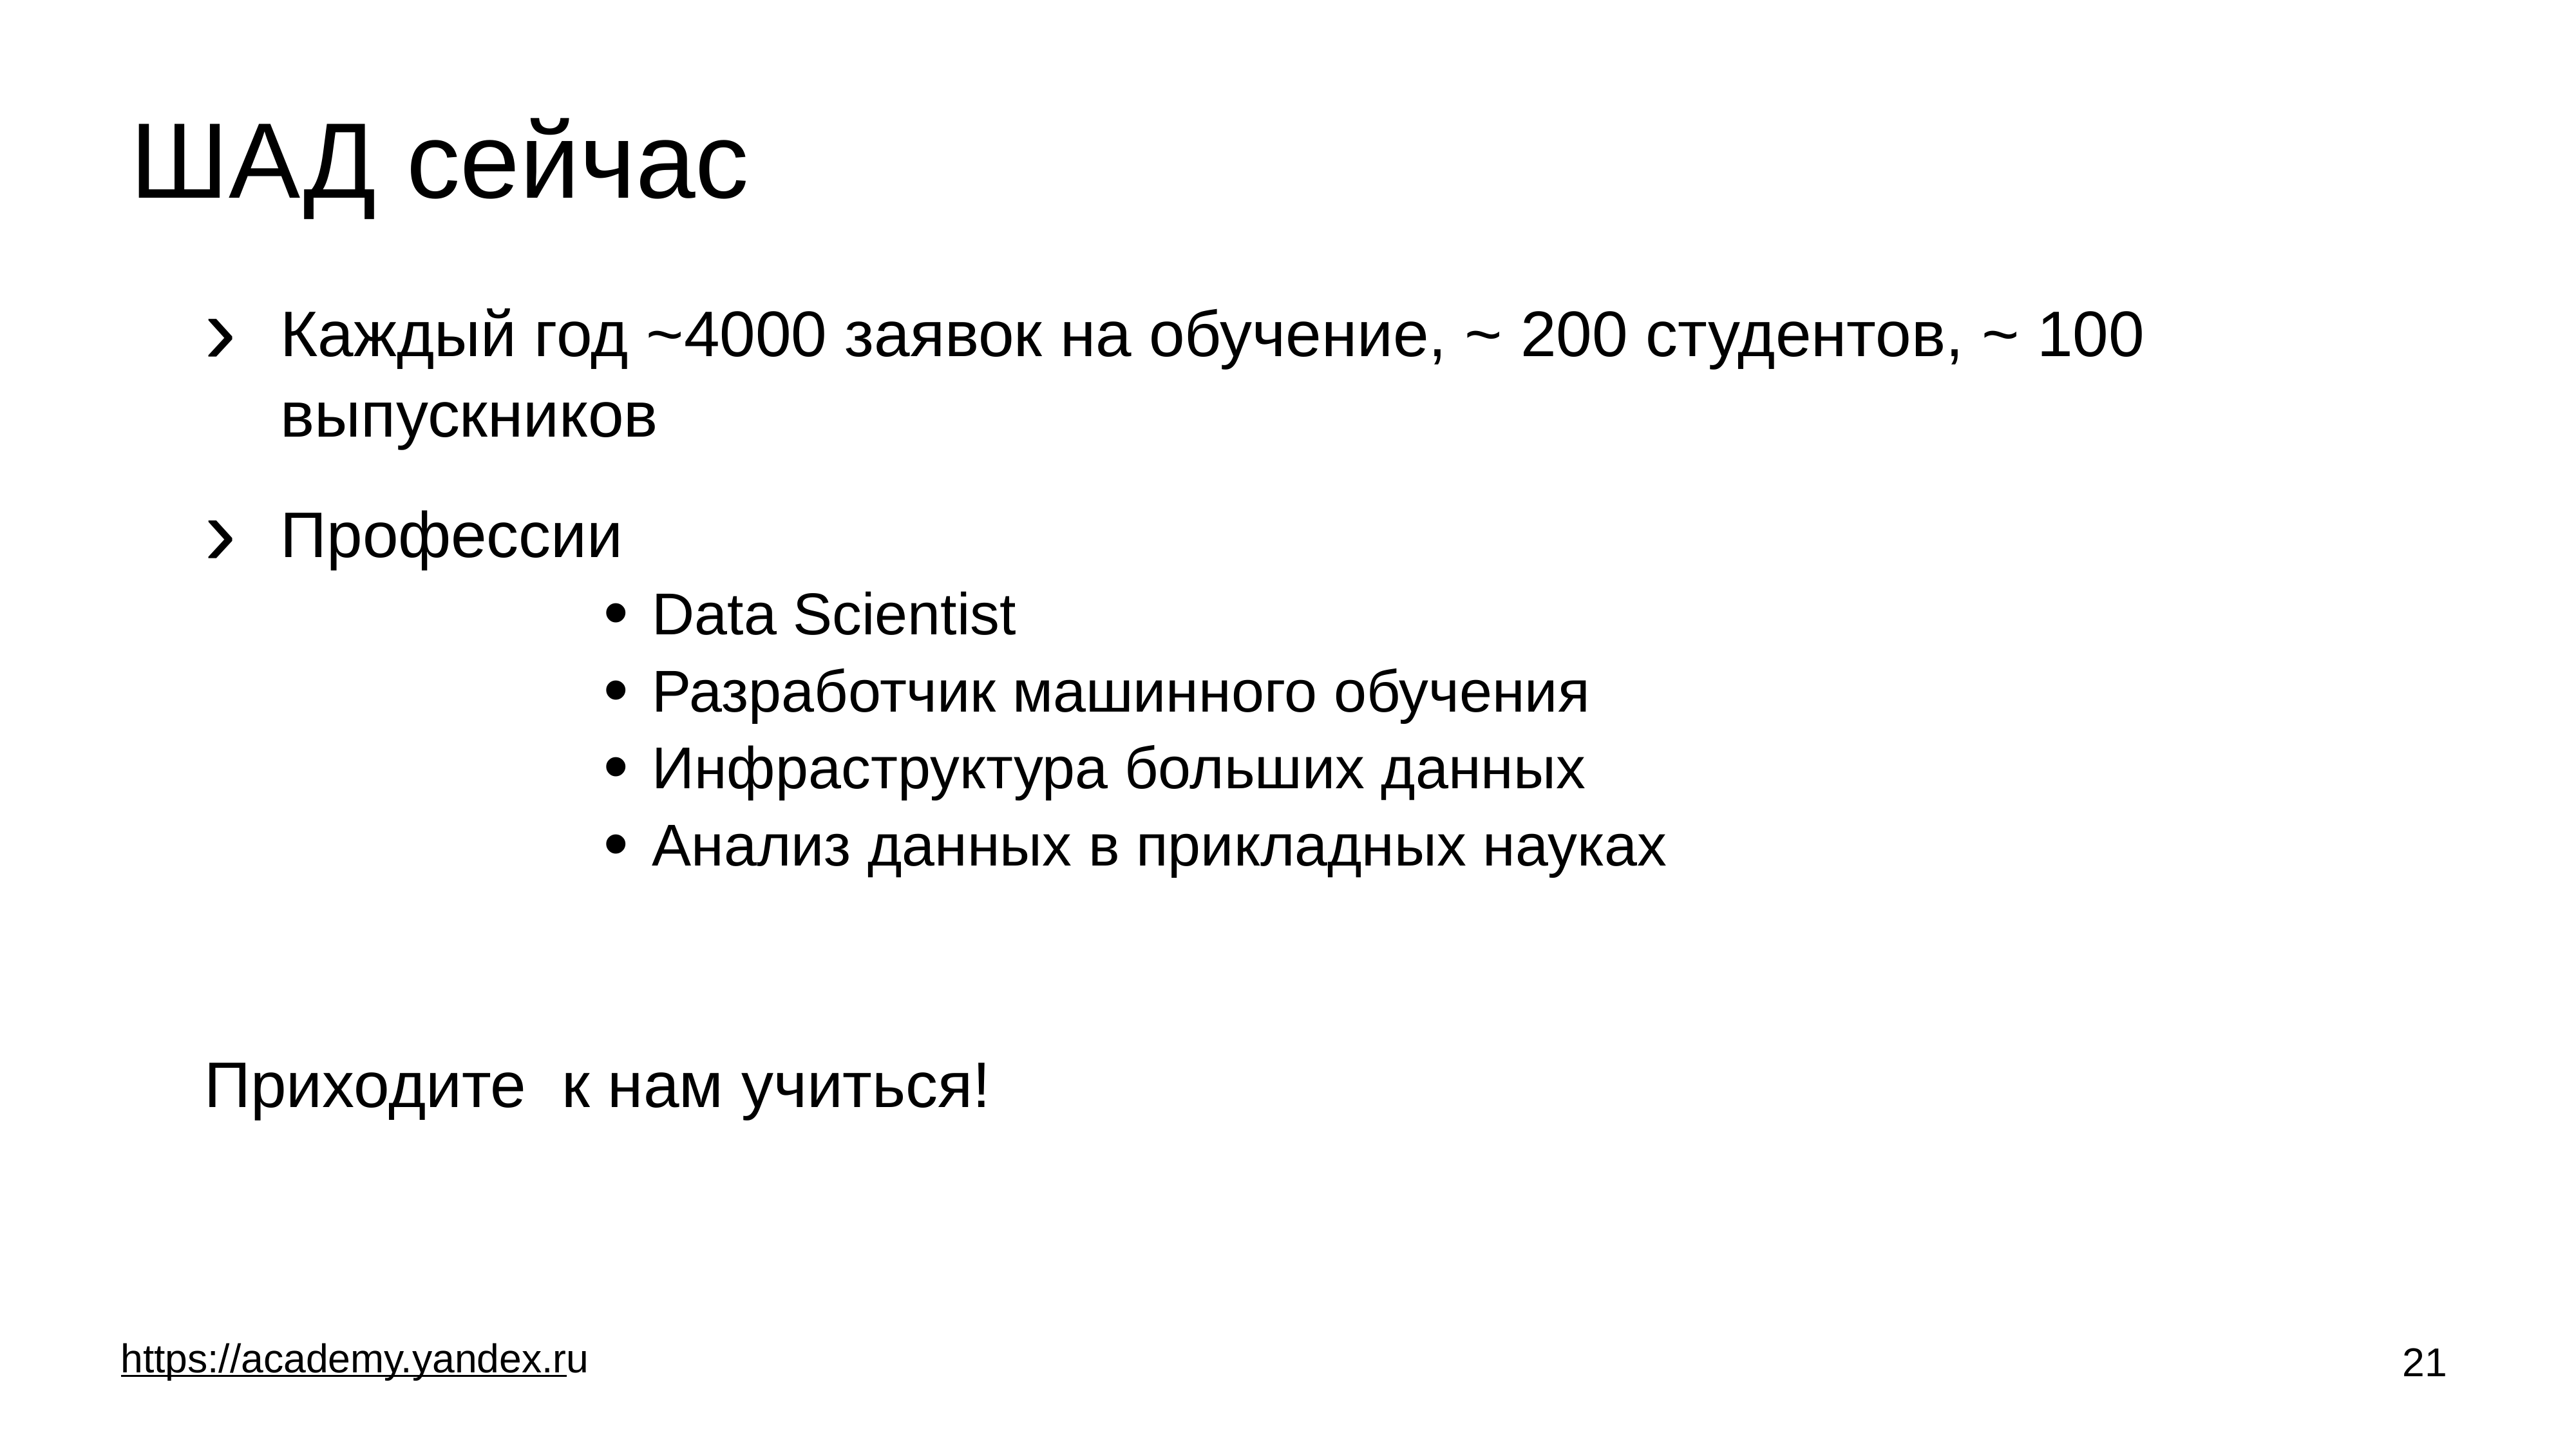

# ШАД сейчас
Каждый год ~4000 заявок на обучение, ~ 200 студентов, ~ 100 выпускников
Профессии
Data Scientist
Разработчик машинного обучения
Инфраструктура больших данных
Анализ данных в прикладных науках

Приходите  к нам учиться!

https://academy.yandex.ru
21